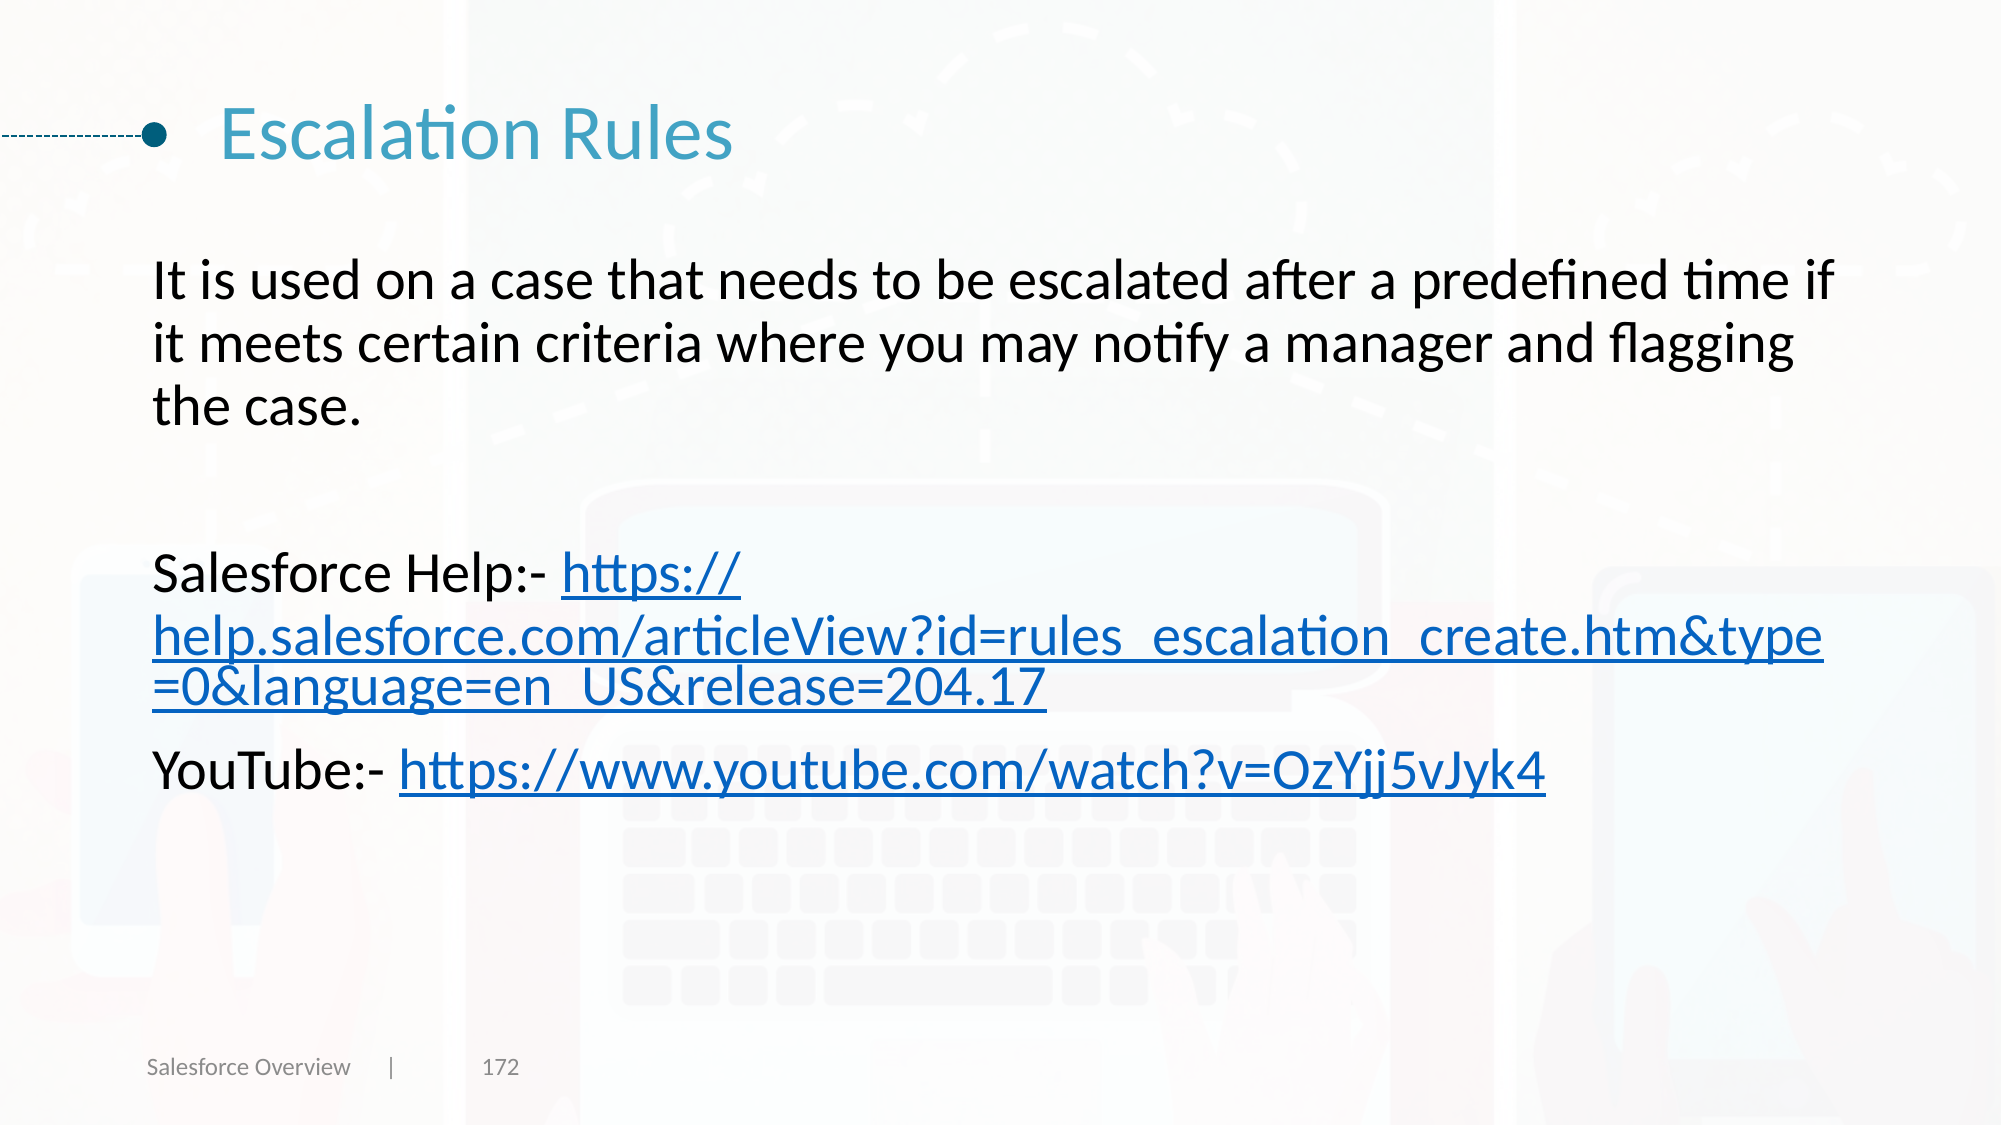

# Escalation Rules
It is used on a case that needs to be escalated after a predefined time if it meets certain criteria where you may notify a manager and flagging the case.

Salesforce Help:- https://help.salesforce.com/articleView?id=rules_escalation_create.htm&type=0&language=en_US&release=204.17
YouTube:- https://www.youtube.com/watch?v=OzYjj5vJyk4
Salesforce Overview      |
172